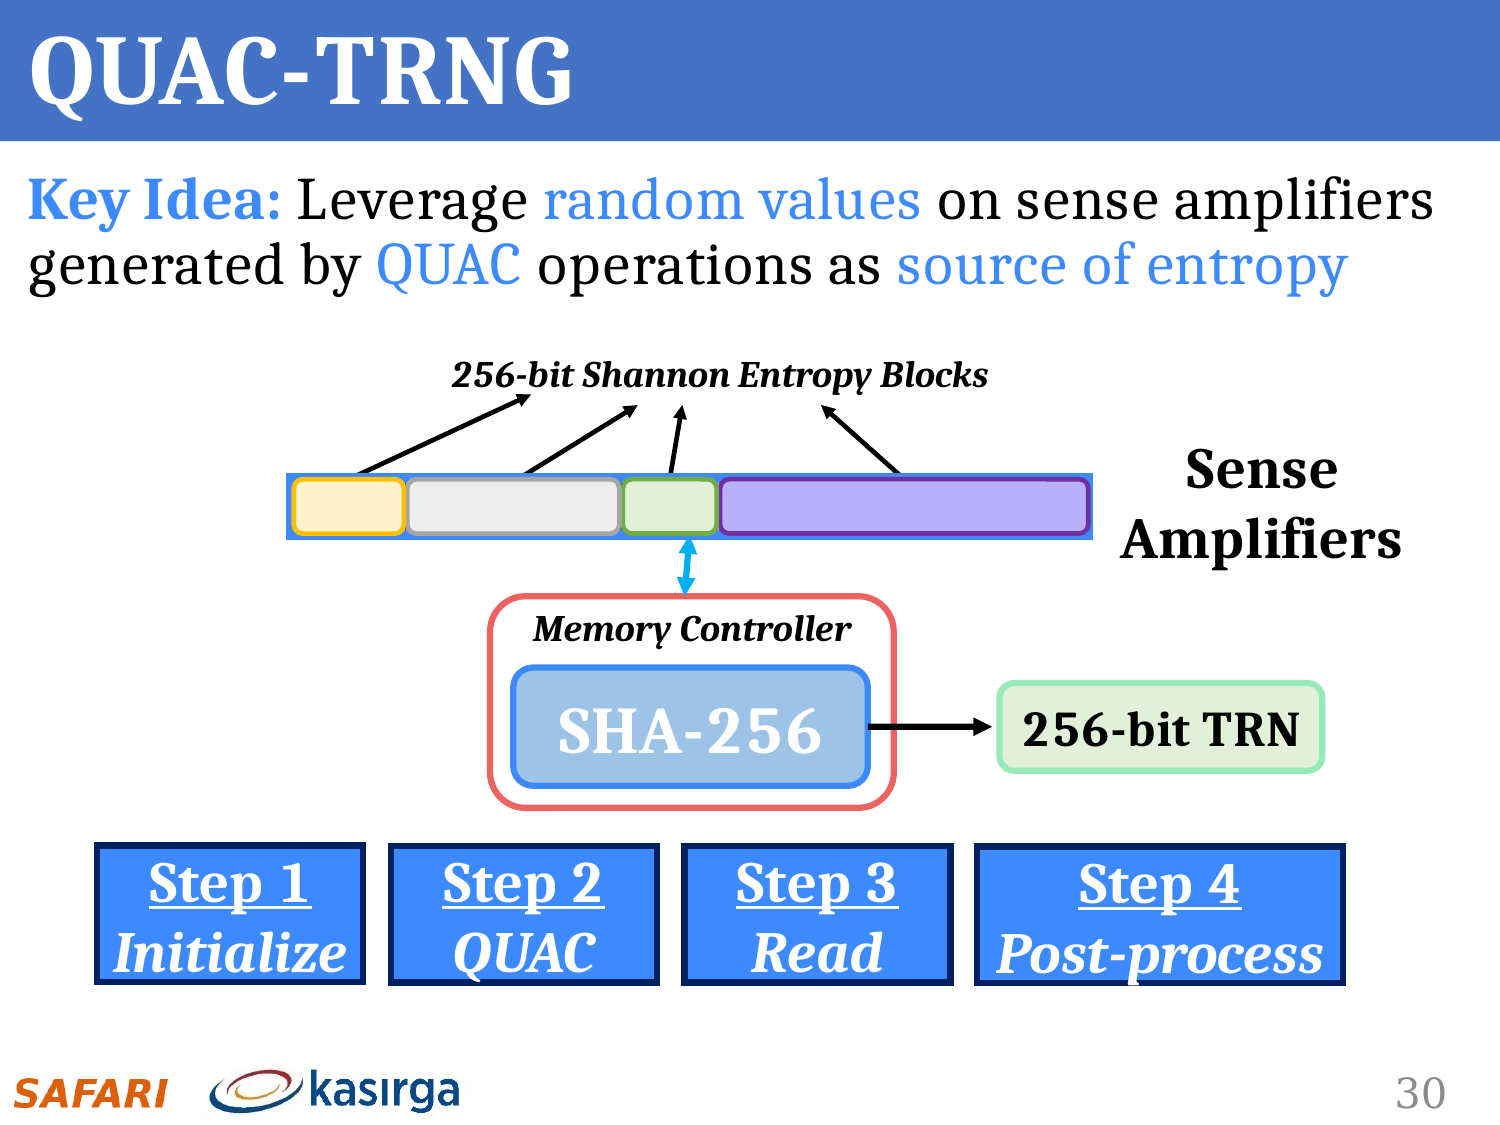

# QUAC-TRNG

Key Idea: Leverage random values on sense amplifiers generated by QUAC operations as source of entropy
256-bit Shannon Entropy Blocks
Sense Amplifiers

Memory Controller
SHA-256
256-bit TRN

Step 1
Initialize
Step 2
QUAC
Step 3
Read
Step 4
Post-process